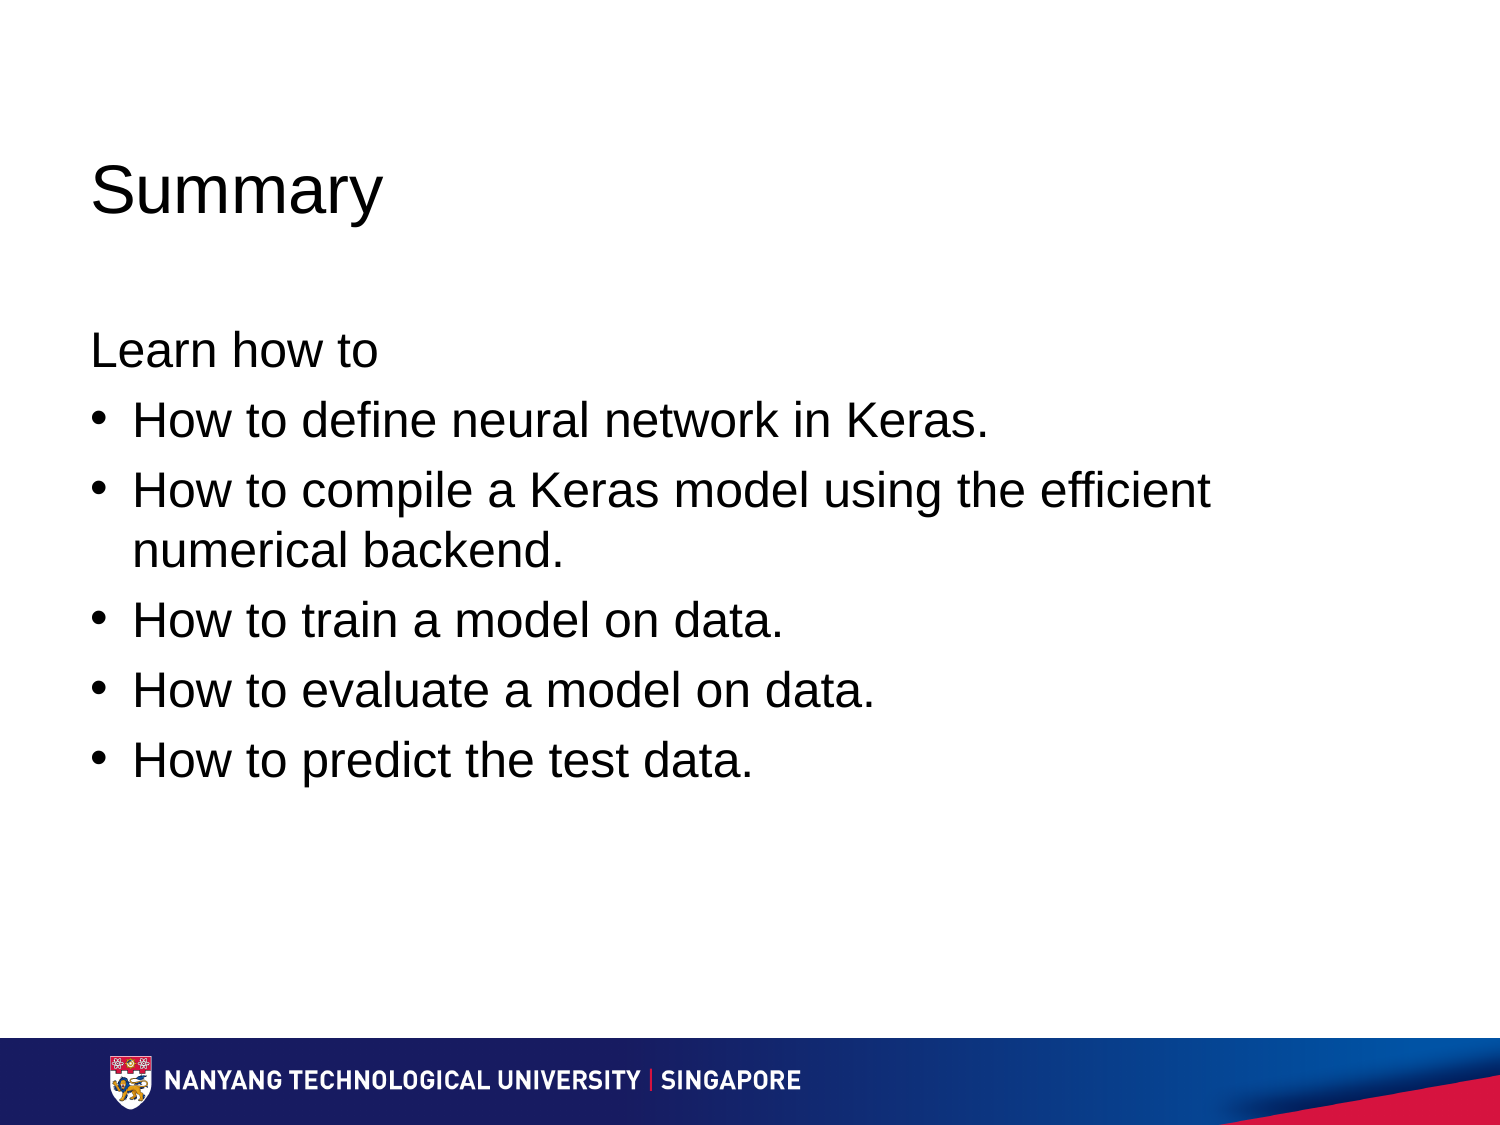

# Summary
Learn how to
How to define neural network in Keras.
How to compile a Keras model using the efficient numerical backend.
How to train a model on data.
How to evaluate a model on data.
How to predict the test data.